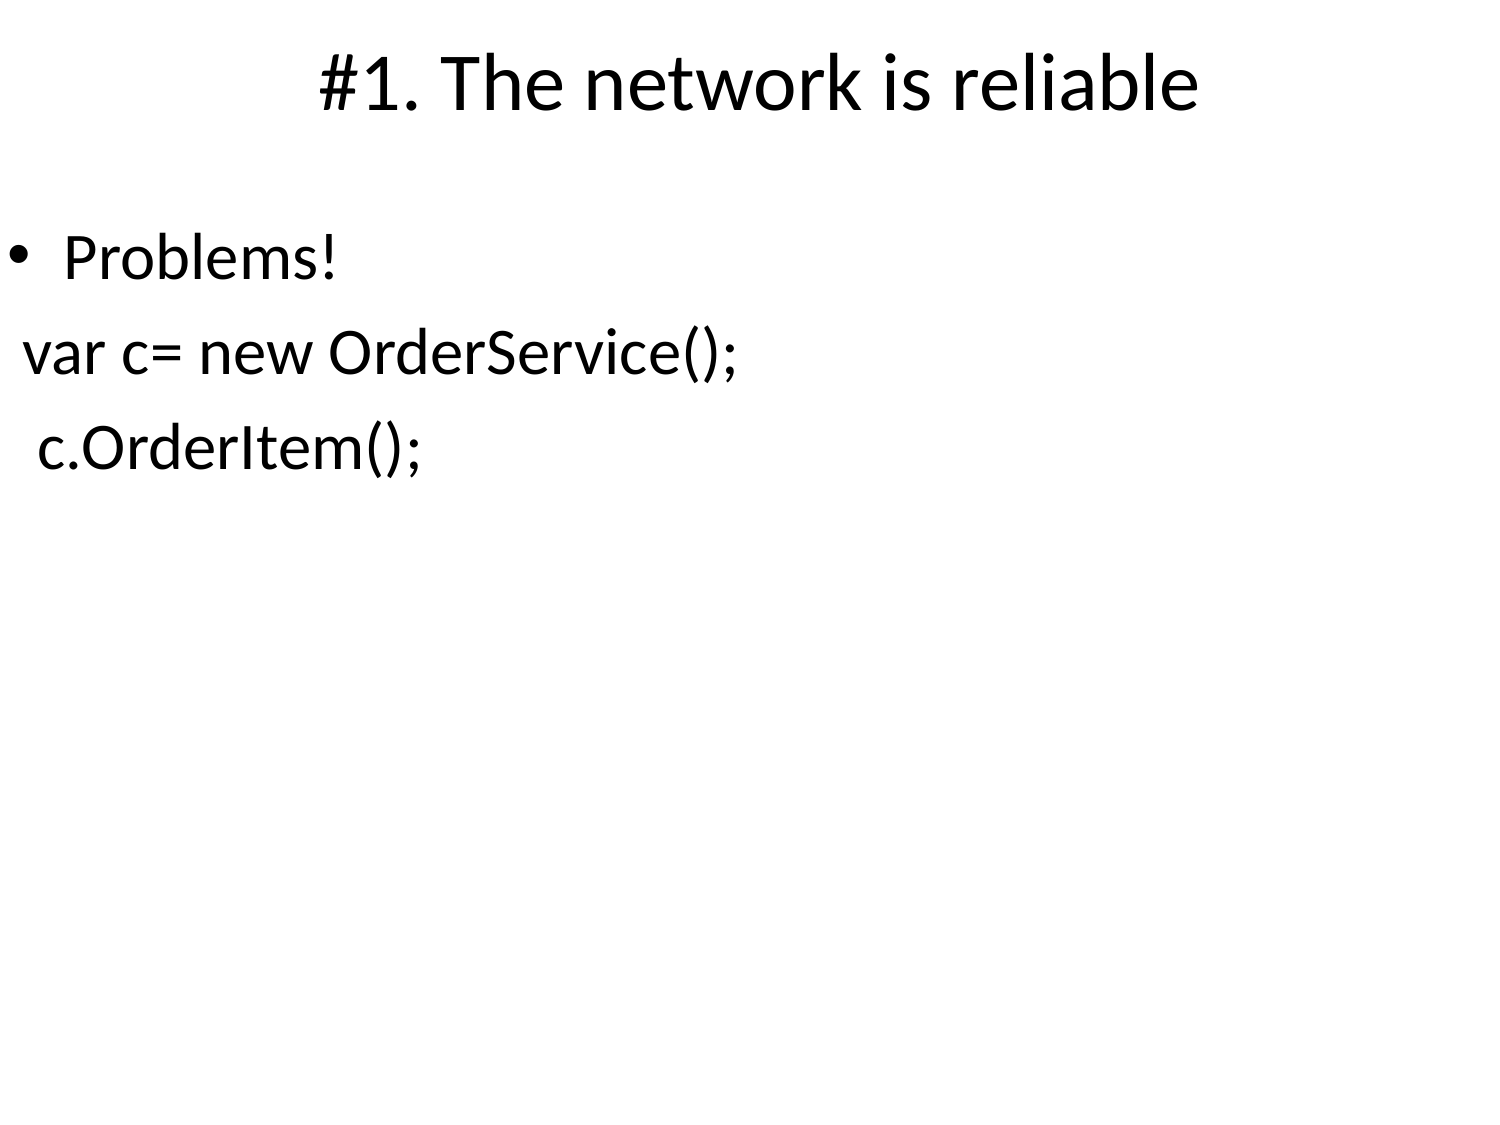

# #1. The network is reliable
Problems!
 var c= new OrderService();
  c.OrderItem();